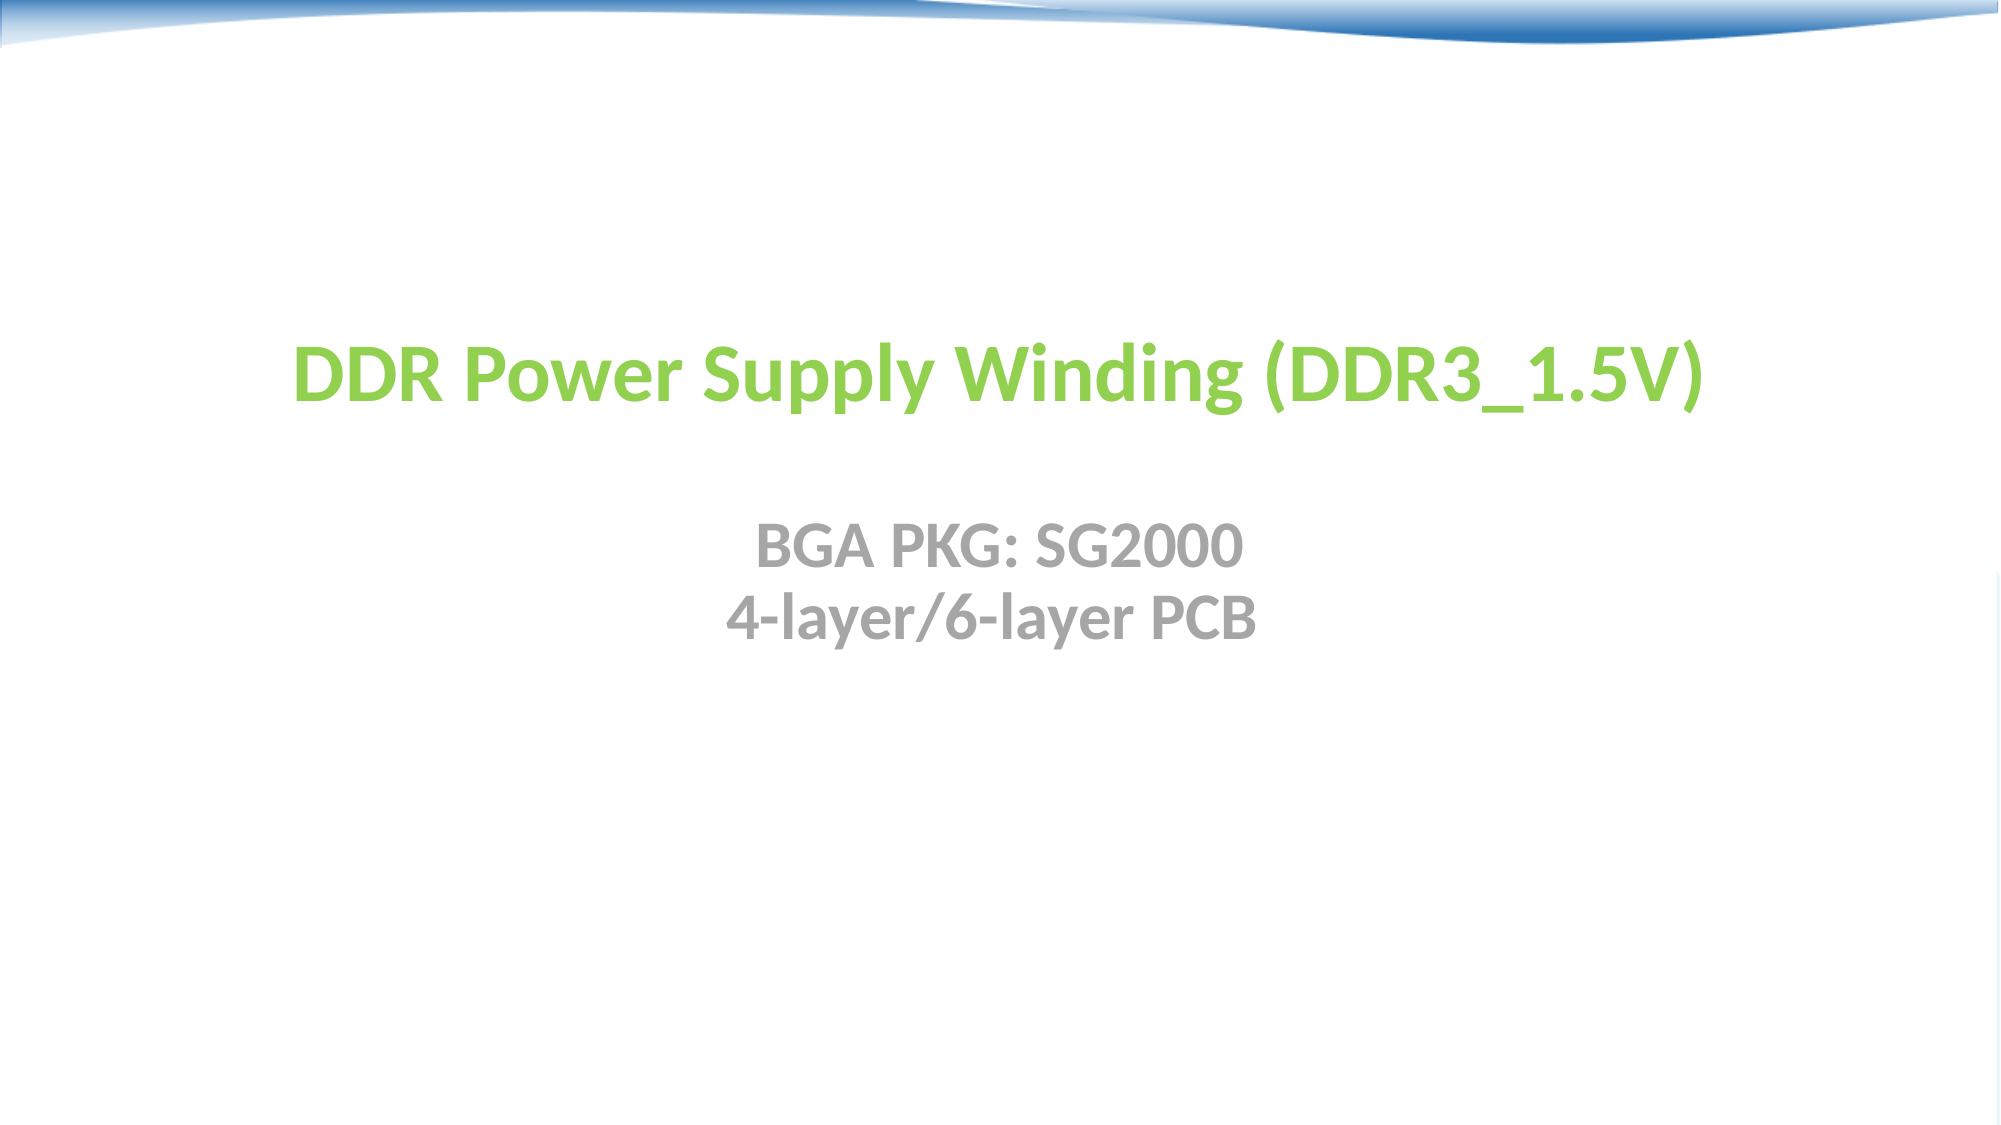

DDR Power Supply Winding (DDR3_1.5V)
BGA PKG: SG2000
4-layer/6-layer PCB